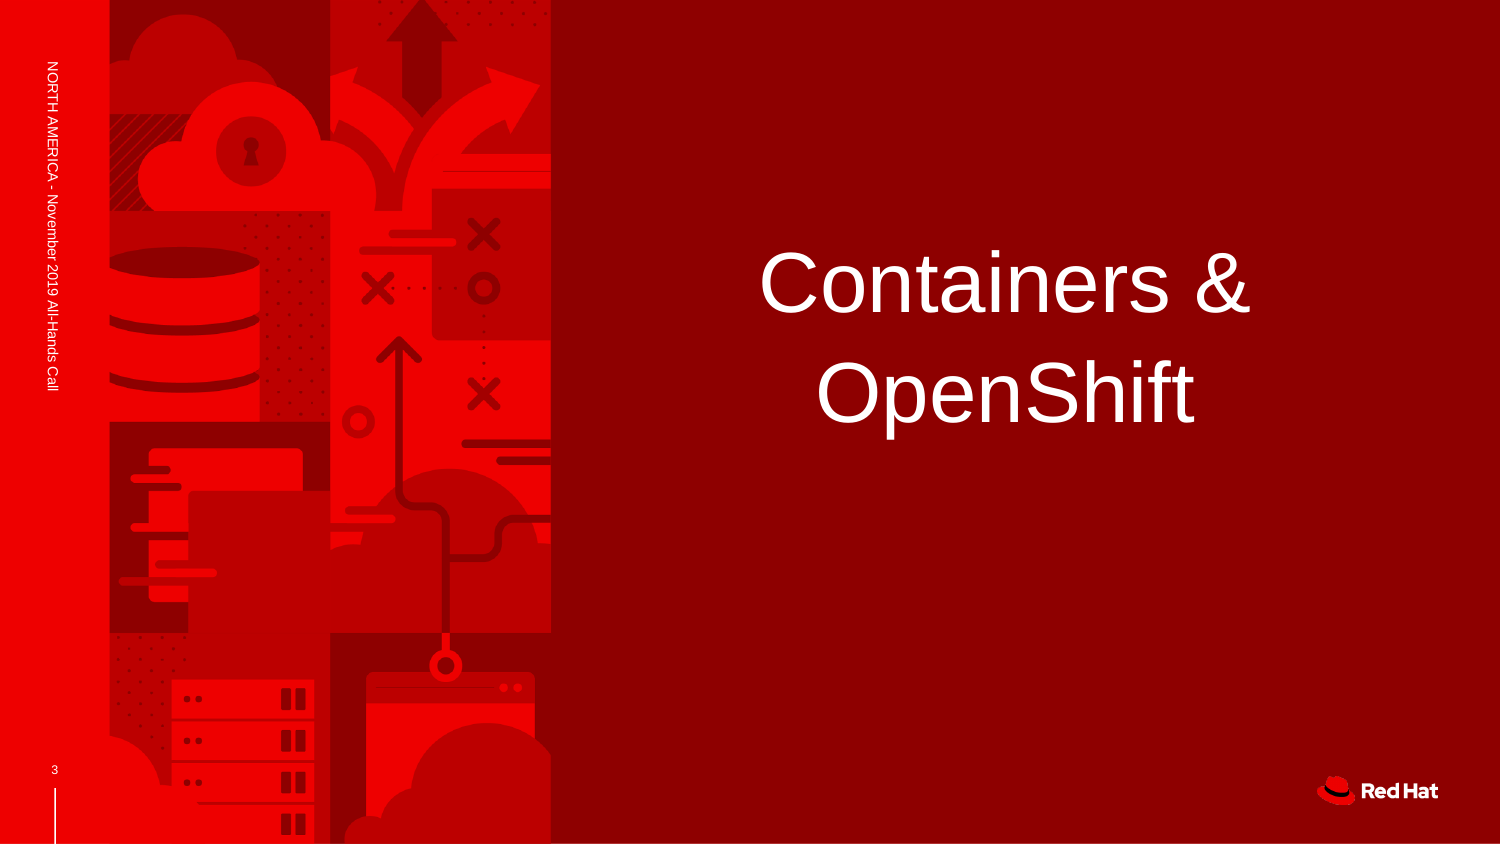

# Containers & OpenShift
NORTH AMERICA - November 2019 All-Hands Call
3